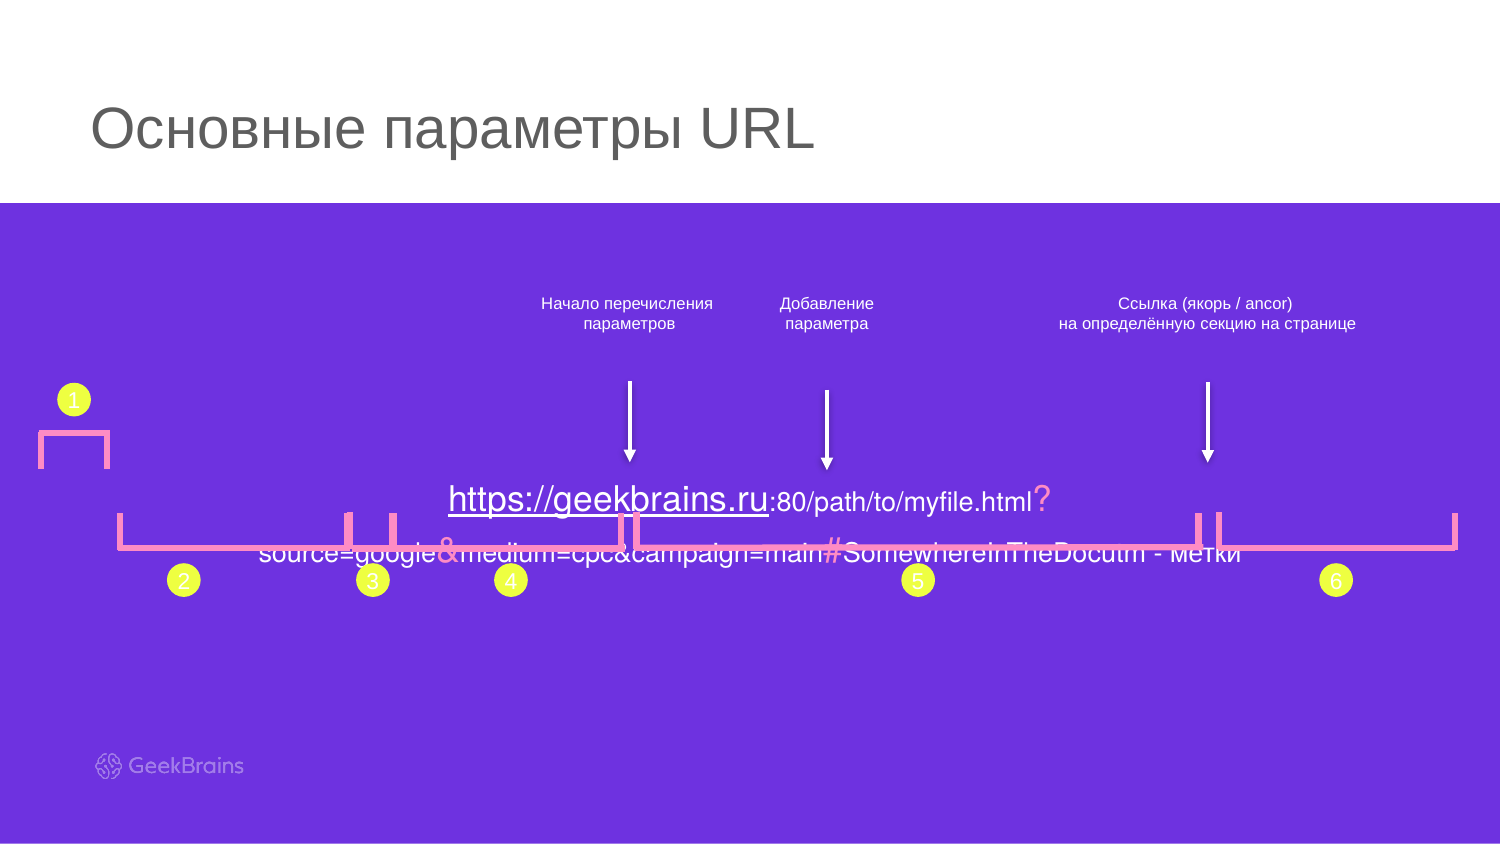

# Основные параметры URL
Начало перечисления
параметров
Добавление
параметра
Ссылка (якорь / ancor)
на определённую секцию на странице
1
https://geekbrains.ru:80/path/to/myfile.html?source=google&medium=cpc&campaign=main#SomewhereInTheDocutm - метки
2
3
4
6
5